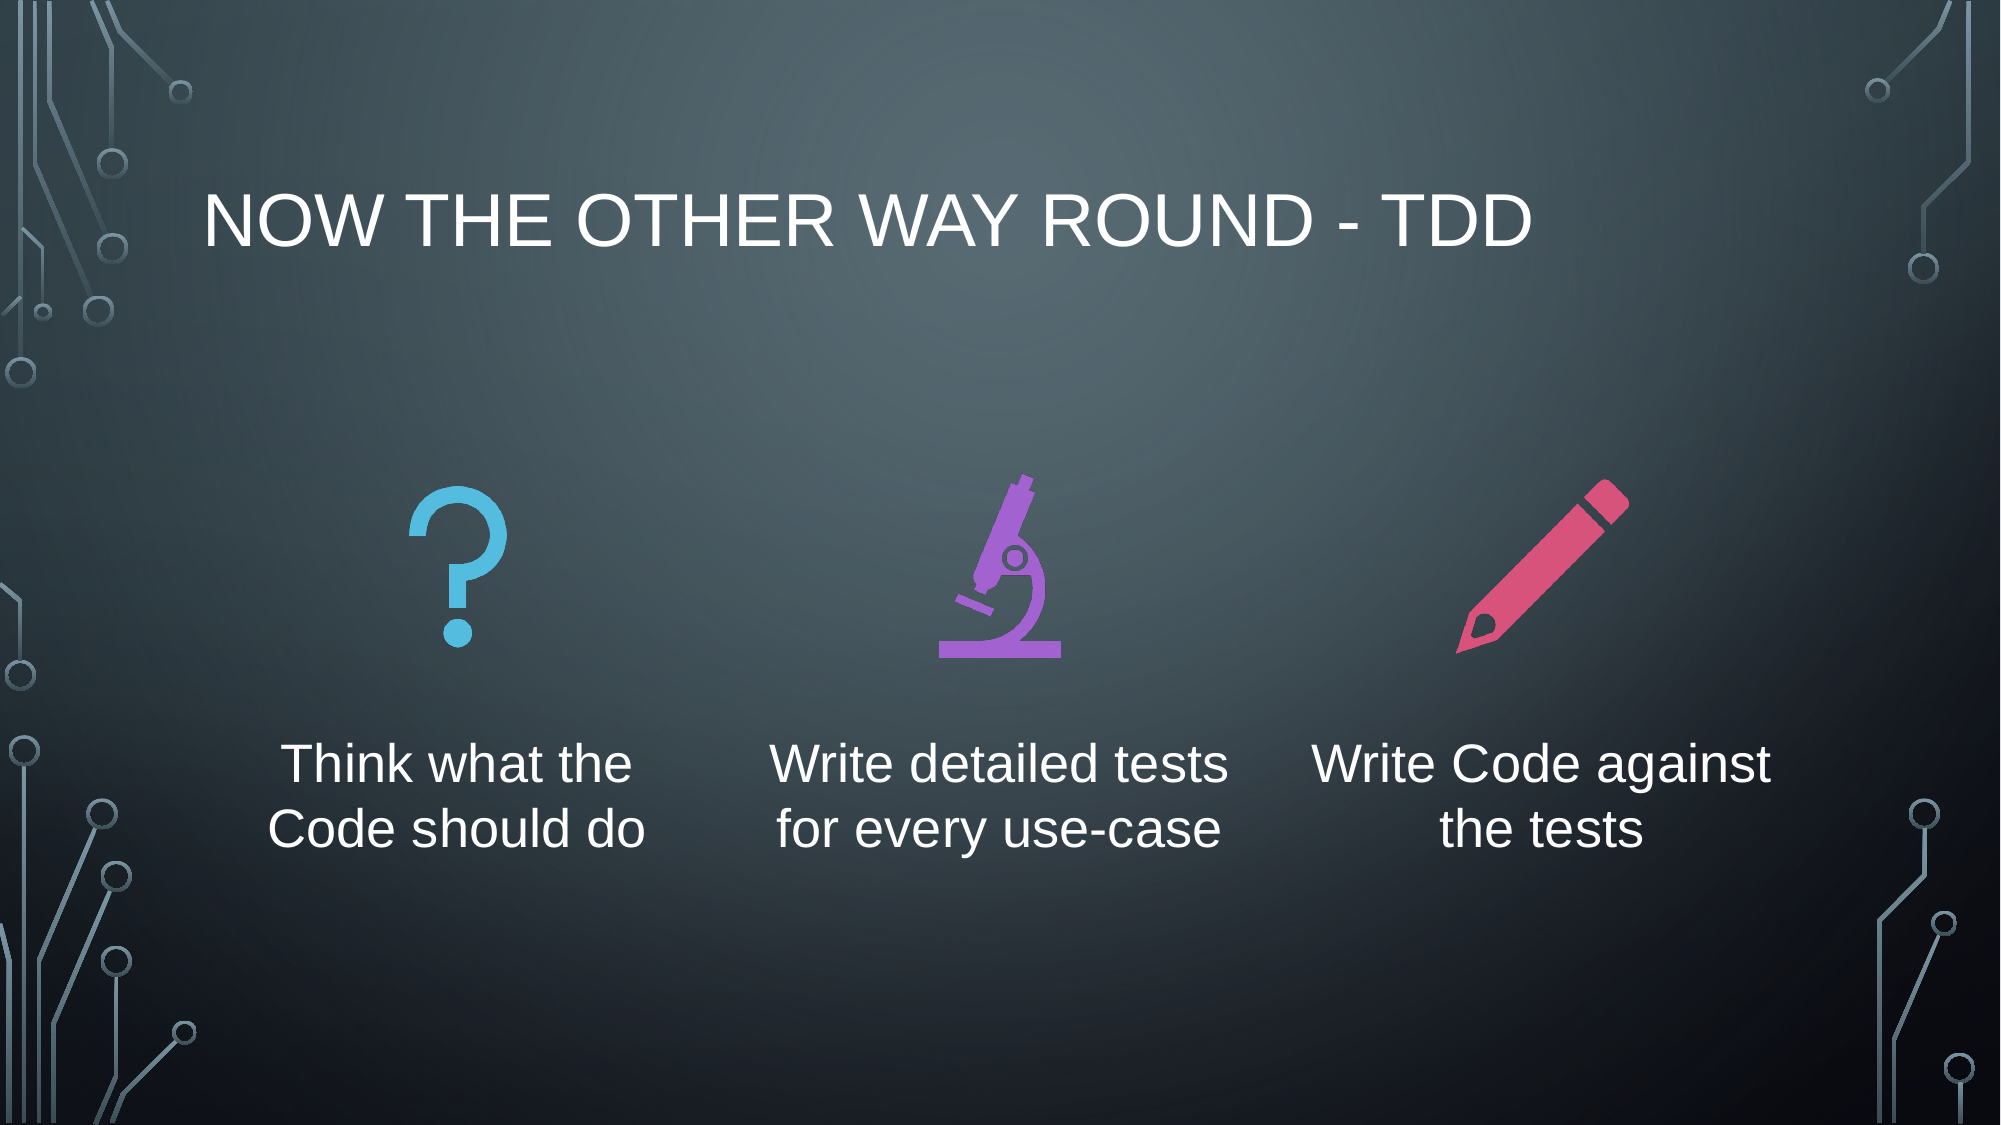

# Now the other way round - TDD
Think what the Code should do
Write detailed tests for every use-case
Write Code against the tests